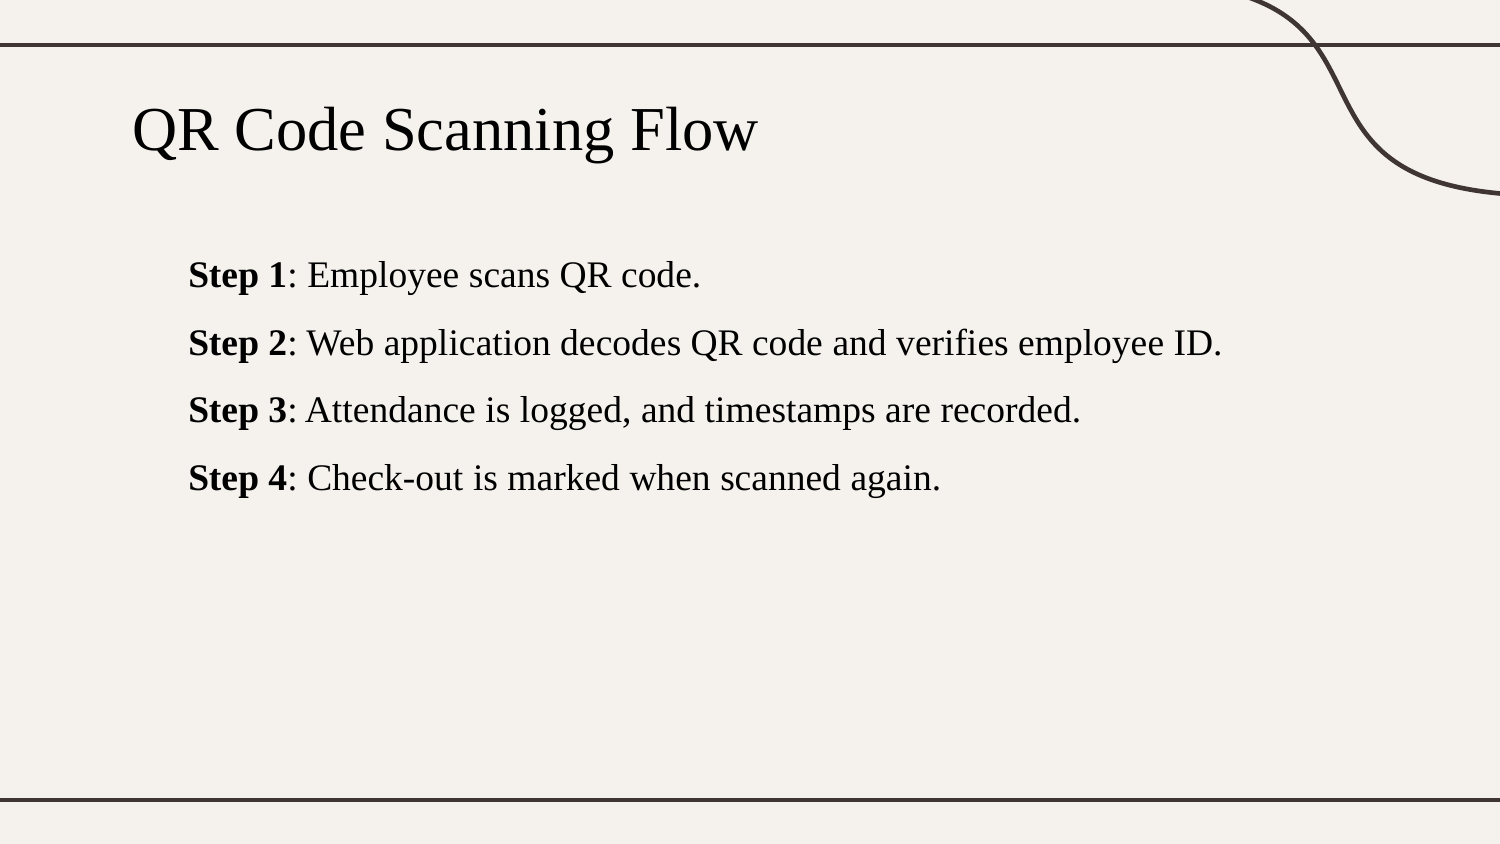

# QR Code Scanning Flow
Step 1: Employee scans QR code.
Step 2: Web application decodes QR code and verifies employee ID.
Step 3: Attendance is logged, and timestamps are recorded.
Step 4: Check-out is marked when scanned again.